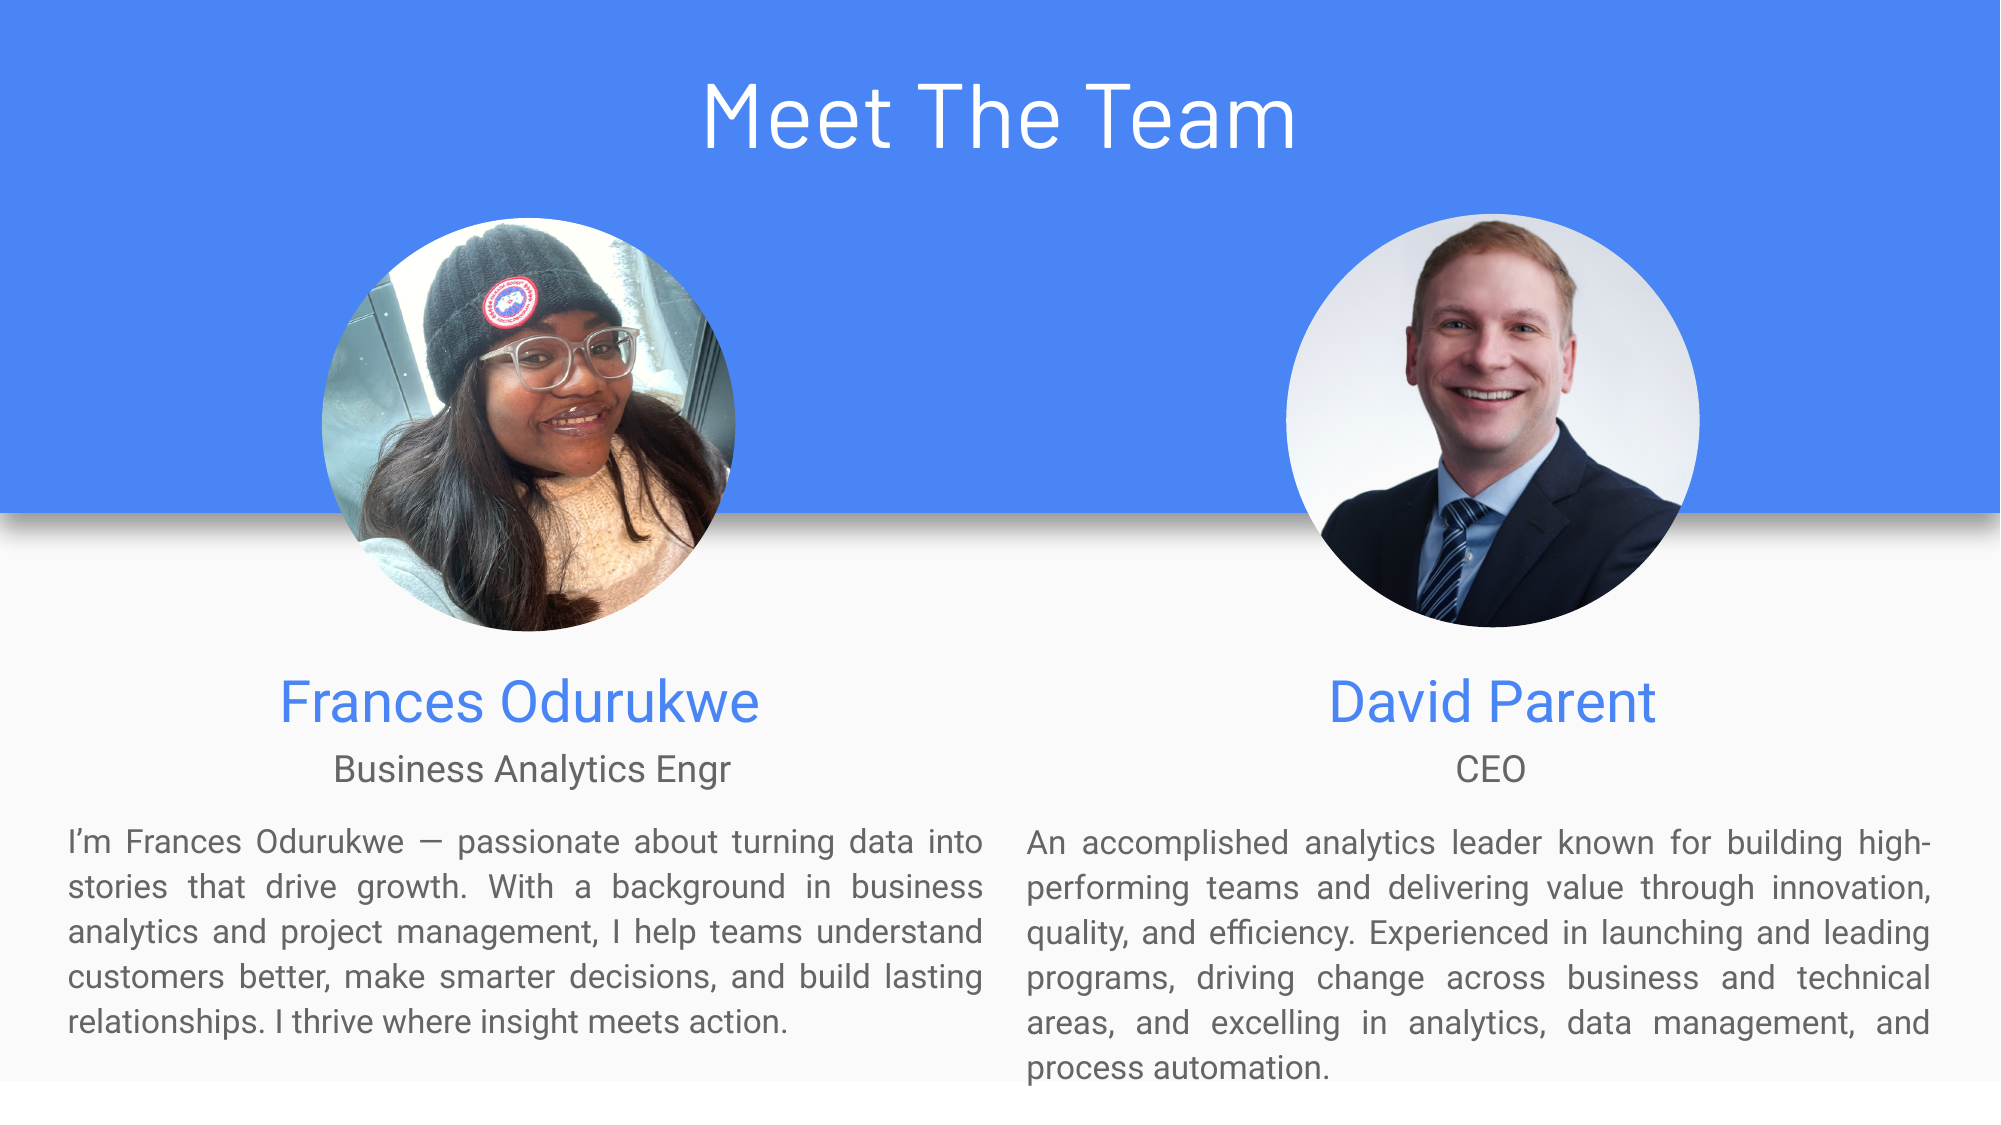

# Meet The Team

Frances Odurukwe
David Parent
Business Analytics Engr
CEO
I’m Frances Odurukwe — passionate about turning data into stories that drive growth. With a background in business analytics and project management, I help teams understand customers better, make smarter decisions, and build lasting relationships. I thrive where insight meets action.
An accomplished analytics leader known for building high-performing teams and delivering value through innovation, quality, and efficiency. Experienced in launching and leading programs, driving change across business and technical areas, and excelling in analytics, data management, and process automation.